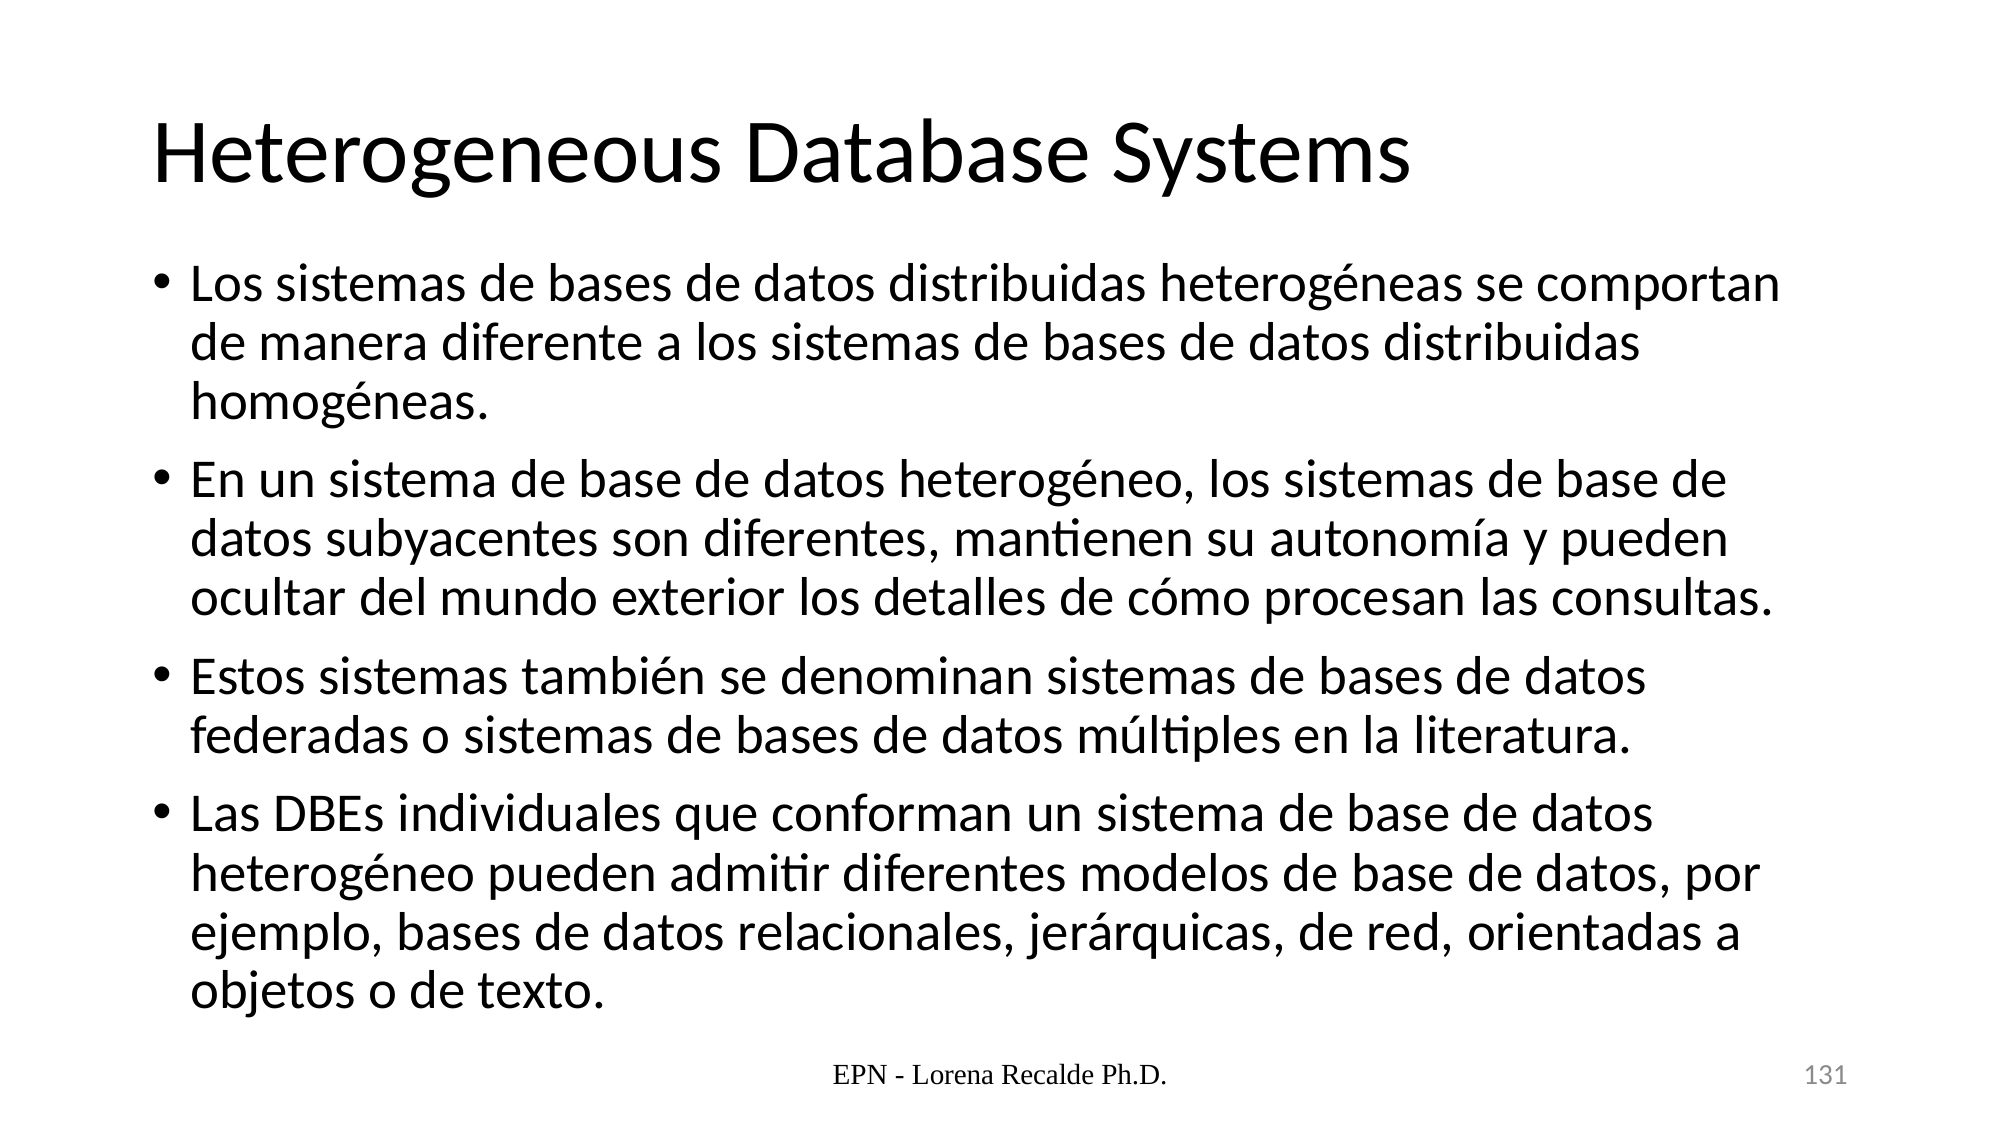

Heterogeneous Database Systems
Los sistemas de bases de datos distribuidas heterogéneas se comportan de manera diferente a los sistemas de bases de datos distribuidas homogéneas.
En un sistema de base de datos heterogéneo, los sistemas de base de datos subyacentes son diferentes, mantienen su autonomía y pueden ocultar del mundo exterior los detalles de cómo procesan las consultas.
Estos sistemas también se denominan sistemas de bases de datos federadas o sistemas de bases de datos múltiples en la literatura.
Las DBEs individuales que conforman un sistema de base de datos heterogéneo pueden admitir diferentes modelos de base de datos, por ejemplo, bases de datos relacionales, jerárquicas, de red, orientadas a objetos o de texto.
EPN - Lorena Recalde Ph.D.
131